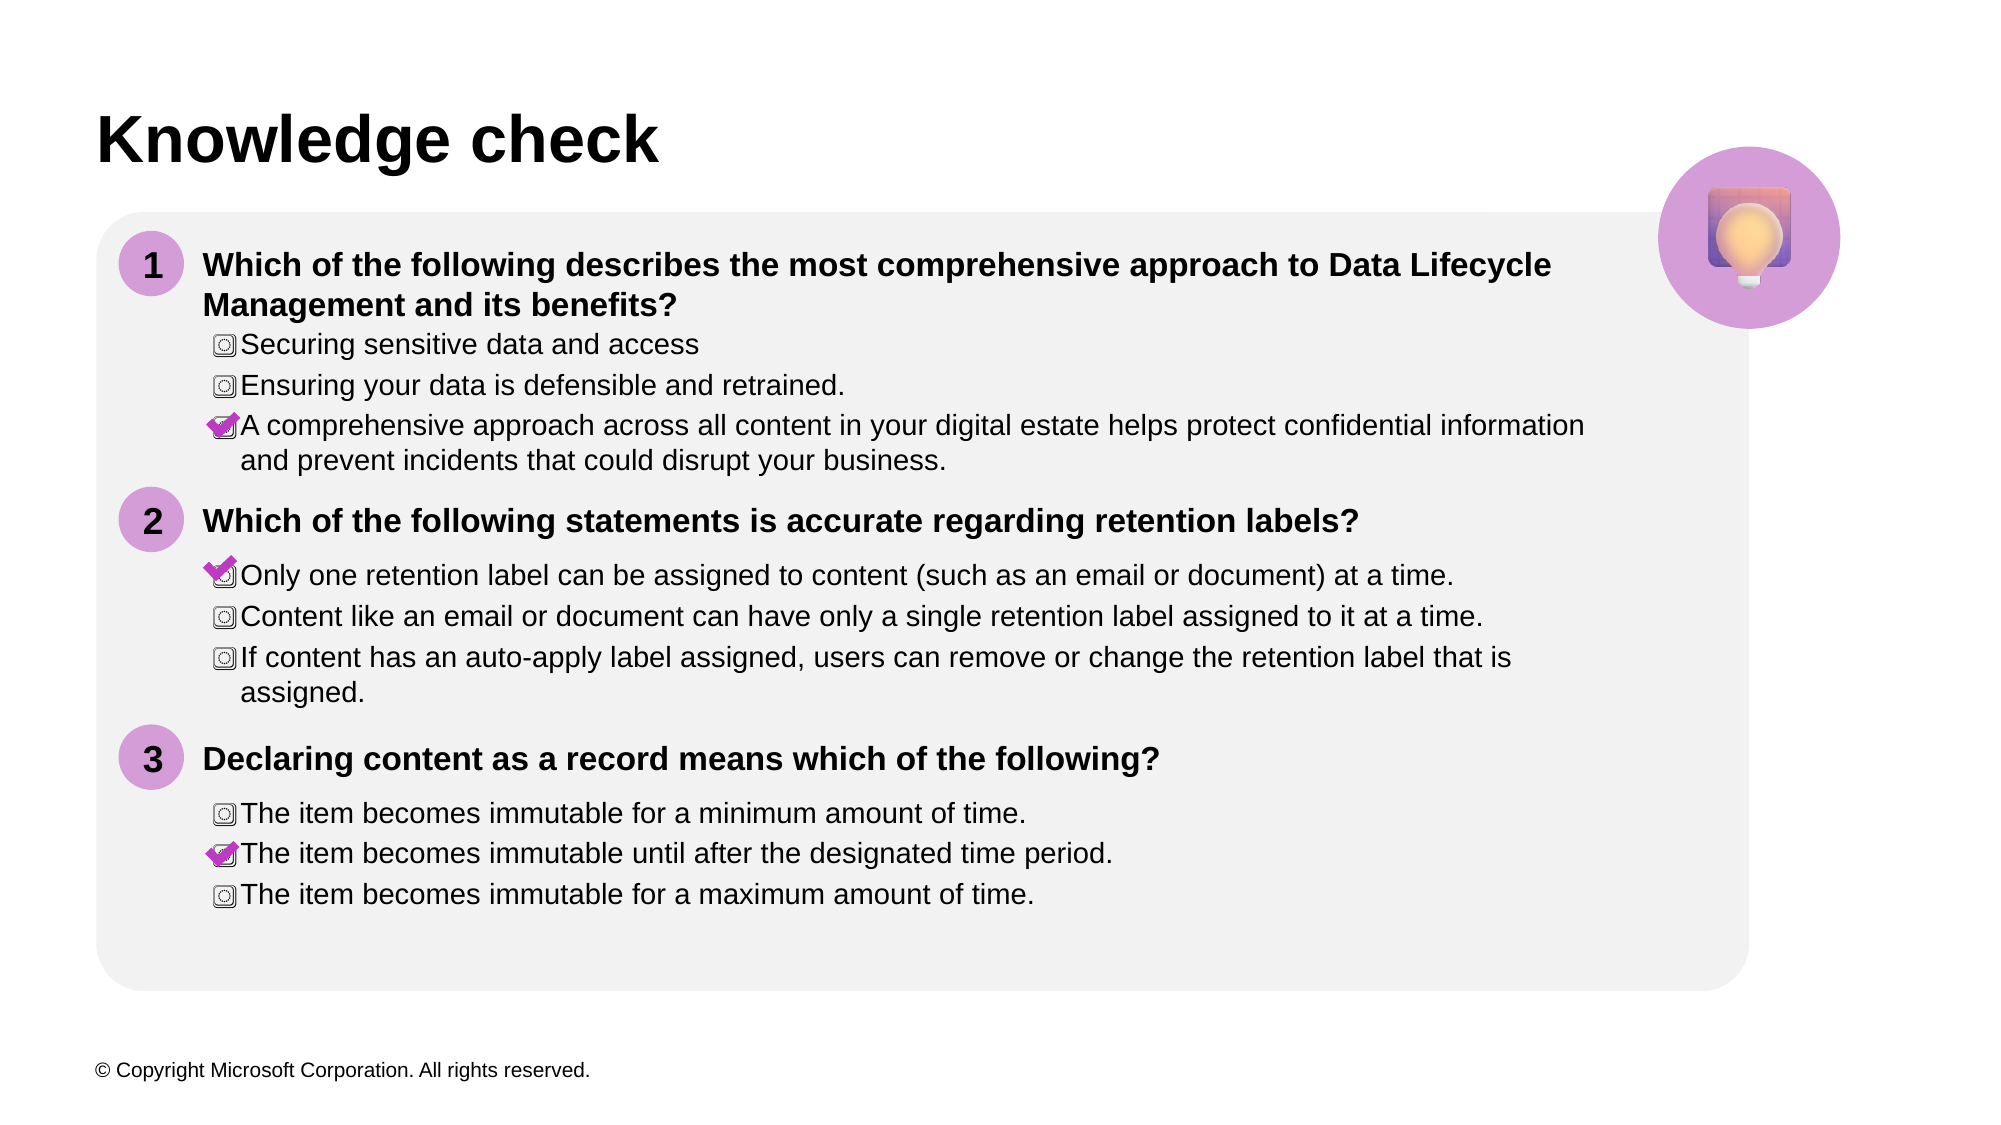

# Knowledge check
1
Which of the following describes the most comprehensive approach to Data Lifecycle Management and its benefits?
Securing sensitive data and access
Ensuring your data is defensible and retrained.
A comprehensive approach across all content in your digital estate helps protect confidential information and prevent incidents that could disrupt your business.

2
Which of the following statements is accurate regarding retention labels?
Only one retention label can be assigned to content (such as an email or document) at a time.
Content like an email or document can have only a single retention label assigned to it at a time.
If content has an auto-apply label assigned, users can remove or change the retention label that is assigned.

3
Declaring content as a record means which of the following?
The item becomes immutable for a minimum amount of time.
The item becomes immutable until after the designated time period.
The item becomes immutable for a maximum amount of time.